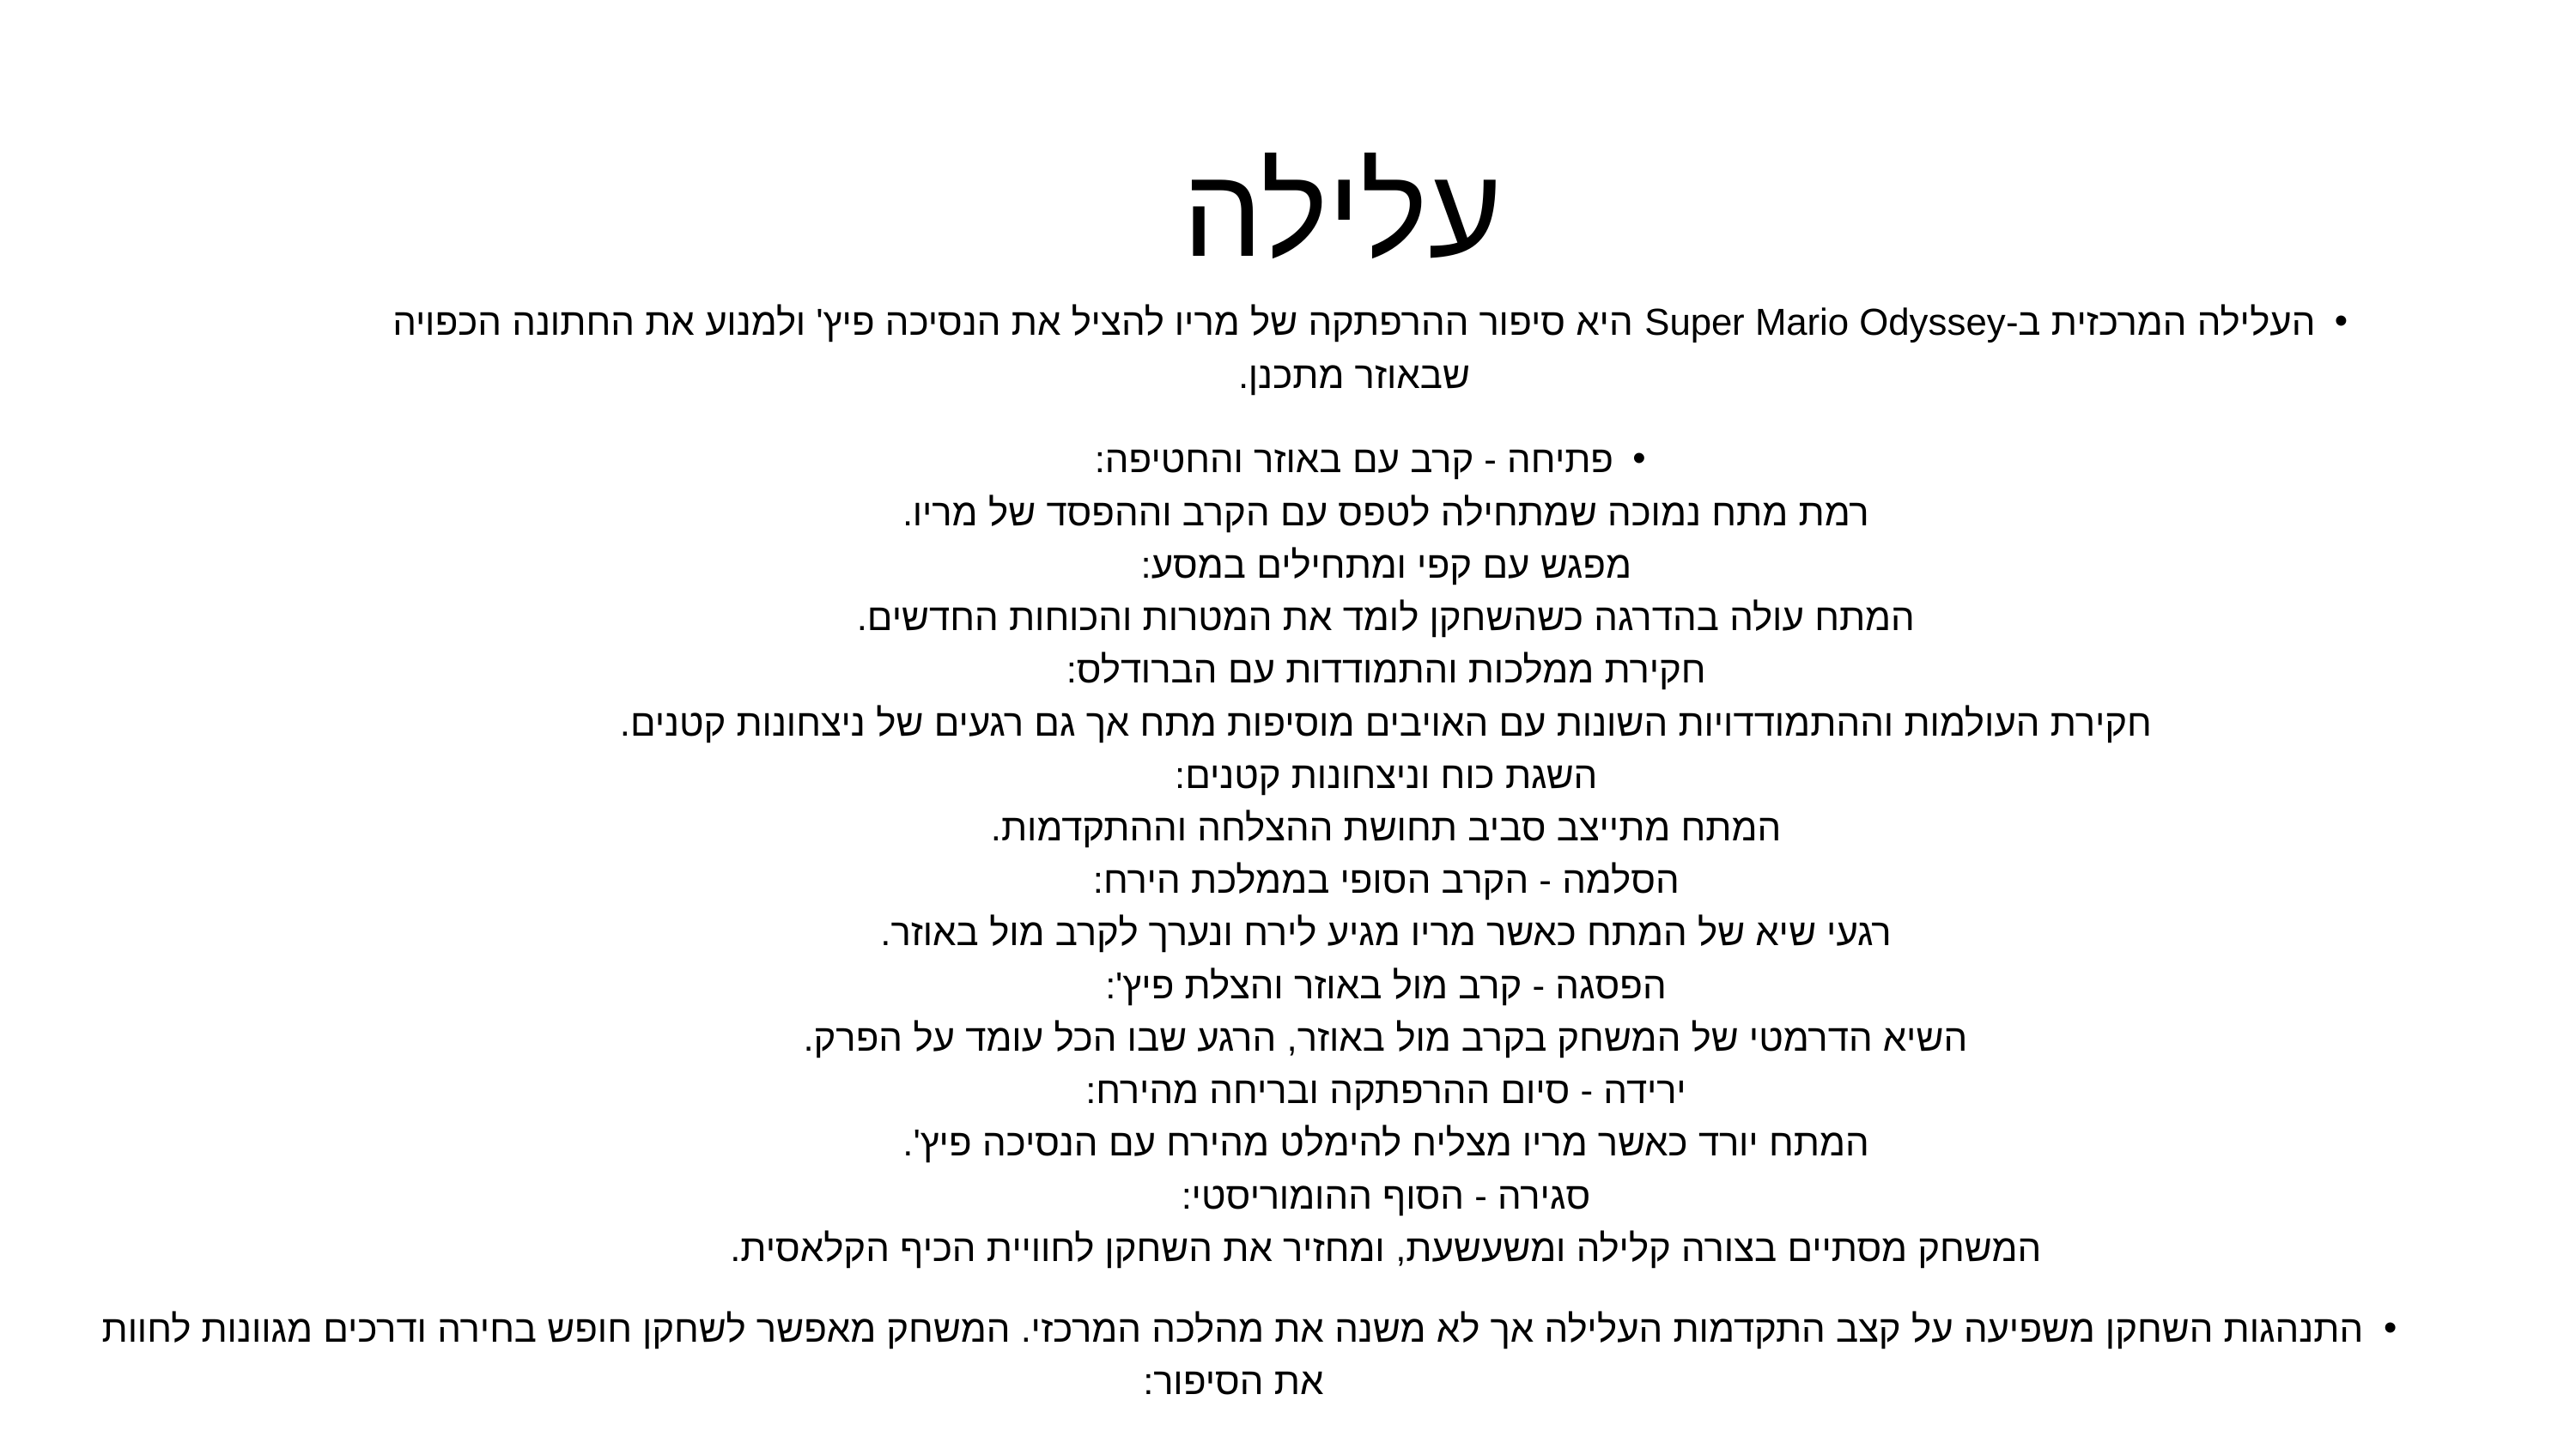

עלילה
העלילה המרכזית ב-Super Mario Odyssey היא סיפור ההרפתקה של מריו להציל את הנסיכה פיץ' ולמנוע את החתונה הכפויה שבאוזר מתכנן.
פתיחה - קרב עם באוזר והחטיפה:
רמת מתח נמוכה שמתחילה לטפס עם הקרב וההפסד של מריו.
מפגש עם קפי ומתחילים במסע:
המתח עולה בהדרגה כשהשחקן לומד את המטרות והכוחות החדשים.
חקירת ממלכות והתמודדות עם הברודלס:
חקירת העולמות וההתמודדויות השונות עם האויבים מוסיפות מתח אך גם רגעים של ניצחונות קטנים.
השגת כוח וניצחונות קטנים:
המתח מתייצב סביב תחושת ההצלחה וההתקדמות.
הסלמה - הקרב הסופי בממלכת הירח:
רגעי שיא של המתח כאשר מריו מגיע לירח ונערך לקרב מול באוזר.
הפסגה - קרב מול באוזר והצלת פיץ':
השיא הדרמטי של המשחק בקרב מול באוזר, הרגע שבו הכל עומד על הפרק.
ירידה - סיום ההרפתקה ובריחה מהירח:
המתח יורד כאשר מריו מצליח להימלט מהירח עם הנסיכה פיץ'.
סגירה - הסוף ההומוריסטי:
המשחק מסתיים בצורה קלילה ומשעשעת, ומחזיר את השחקן לחוויית הכיף הקלאסית.
התנהגות השחקן משפיעה על קצב התקדמות העלילה אך לא משנה את מהלכה המרכזי. המשחק מאפשר לשחקן חופש בחירה ודרכים מגוונות לחוות את הסיפור: